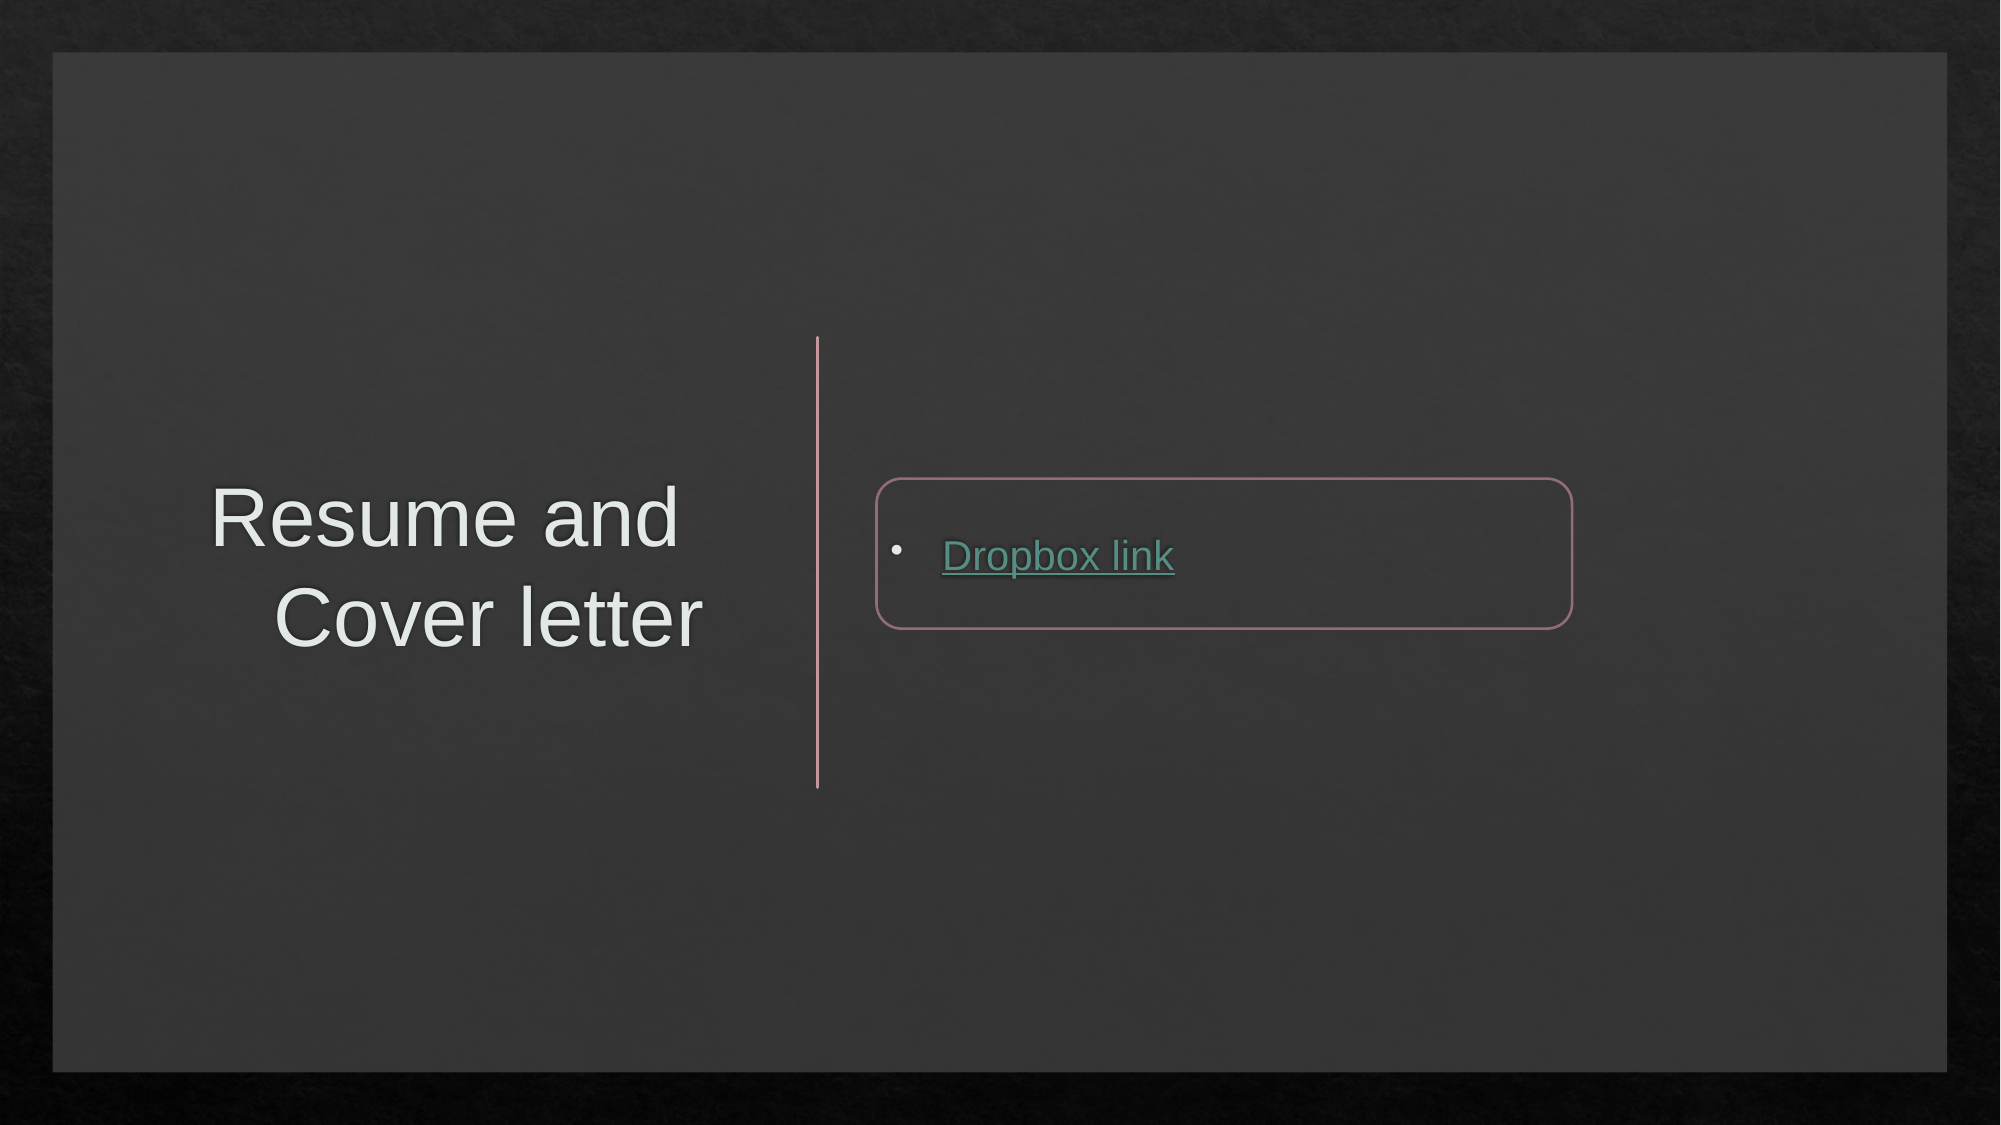

Dropbox link
# Resume and Cover letter